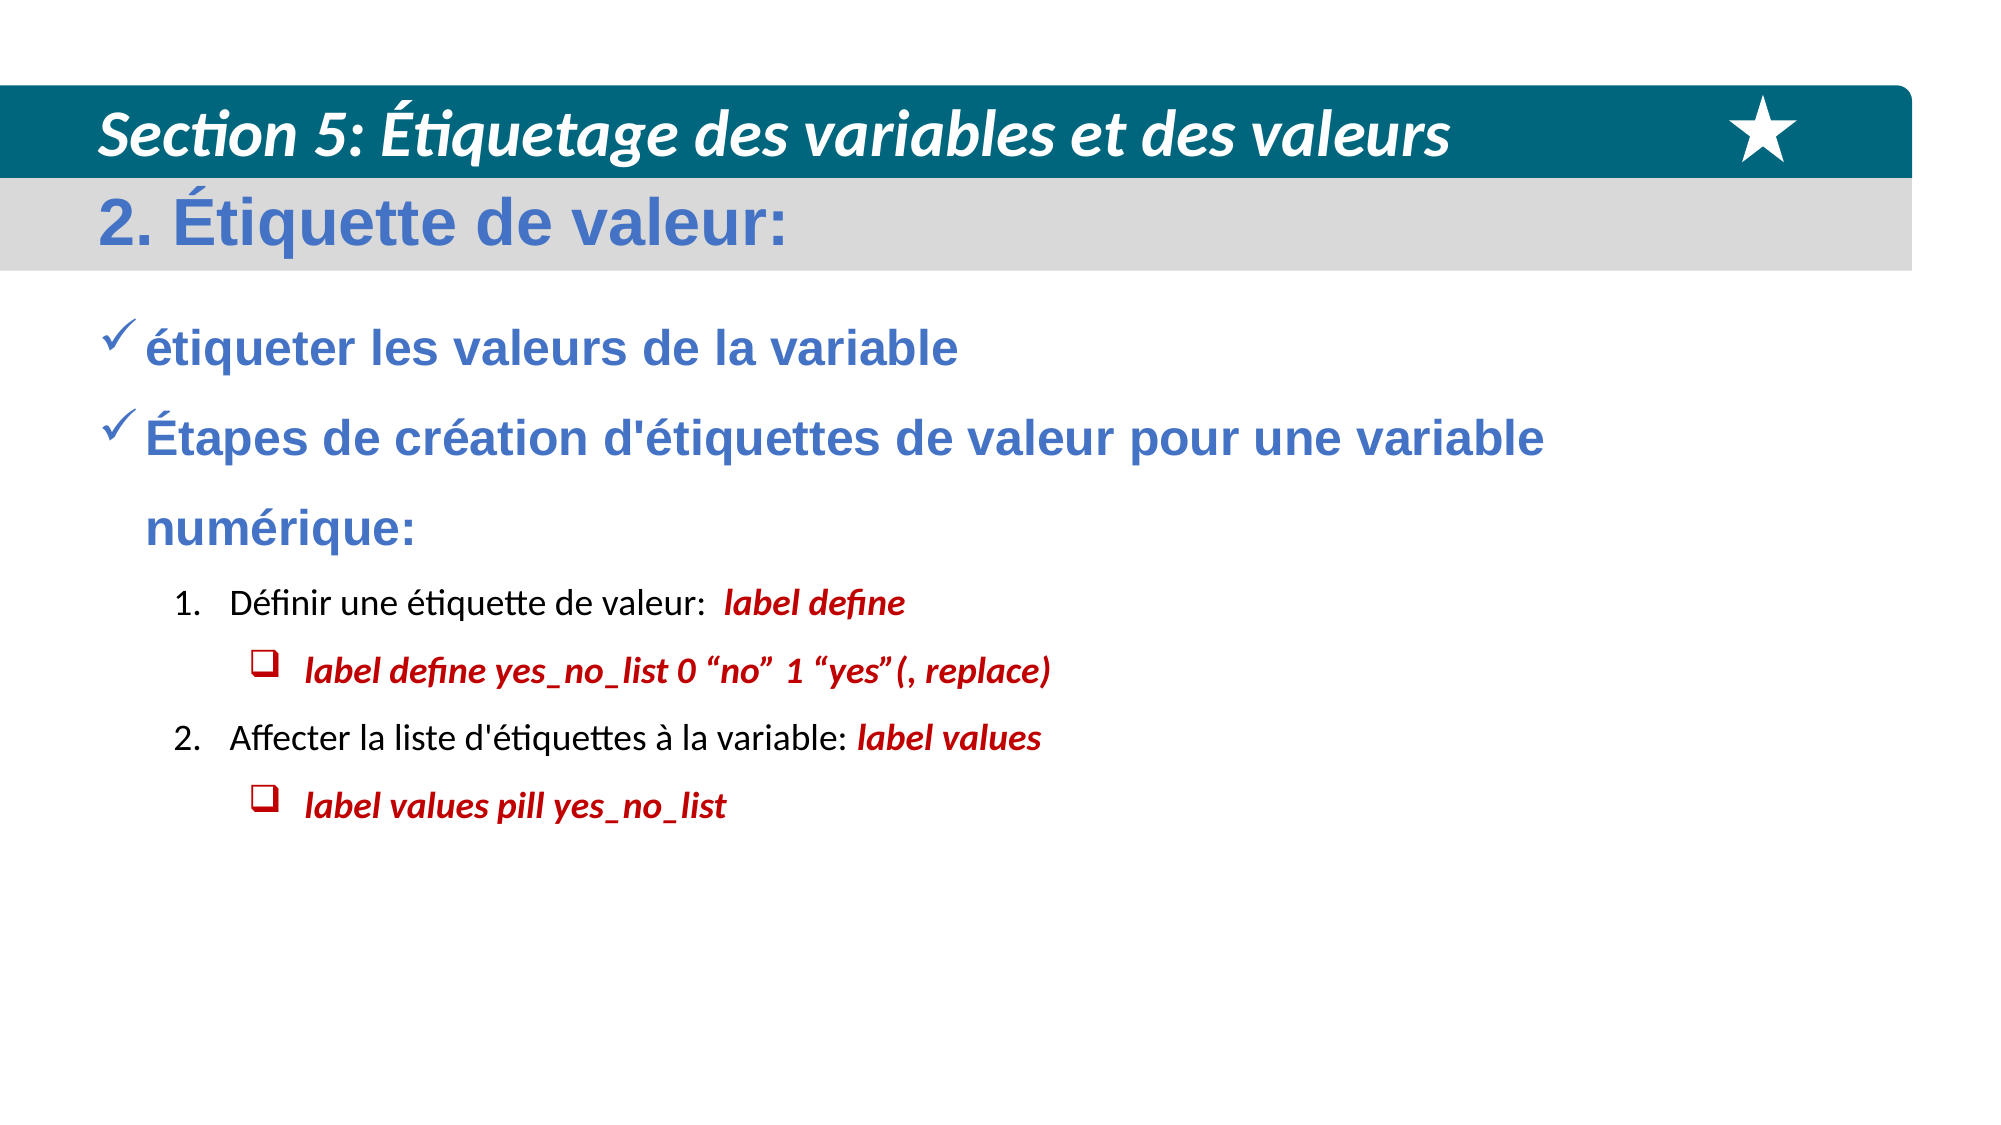

Section 5: Étiquetage des variables et des valeurs

2. Étiquette de valeur:

étiqueter les valeurs de la variable
Étapes de création d'étiquettes de valeur pour une variable numérique:
Définir une étiquette de valeur:  label define
label define yes_no_list 0 “no” 1 “yes”(, replace)
Affecter la liste d'étiquettes à la variable: label values
label values pill yes_no_list